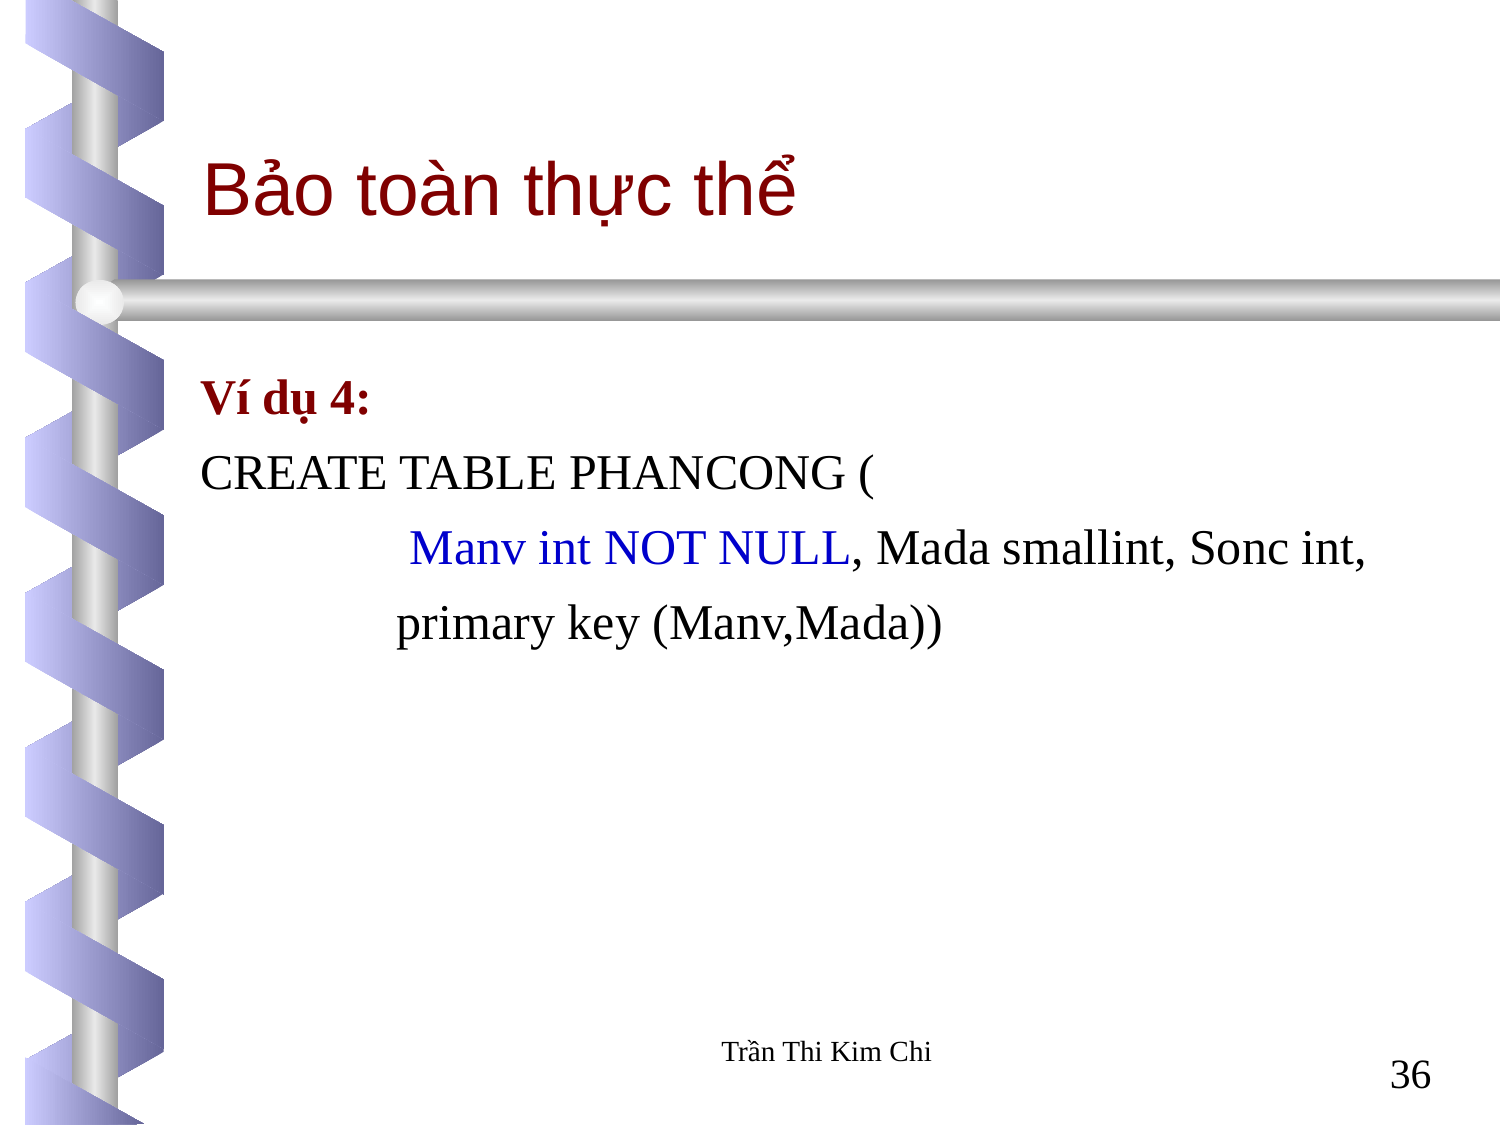

Bảo toàn thực thể
Ví dụ 4:
CREATE TABLE PHANCONG (
		 Manv int NOT NULL, Mada smallint, Sonc int,
		primary key (Manv,Mada))

Trần Thi Kim Chi